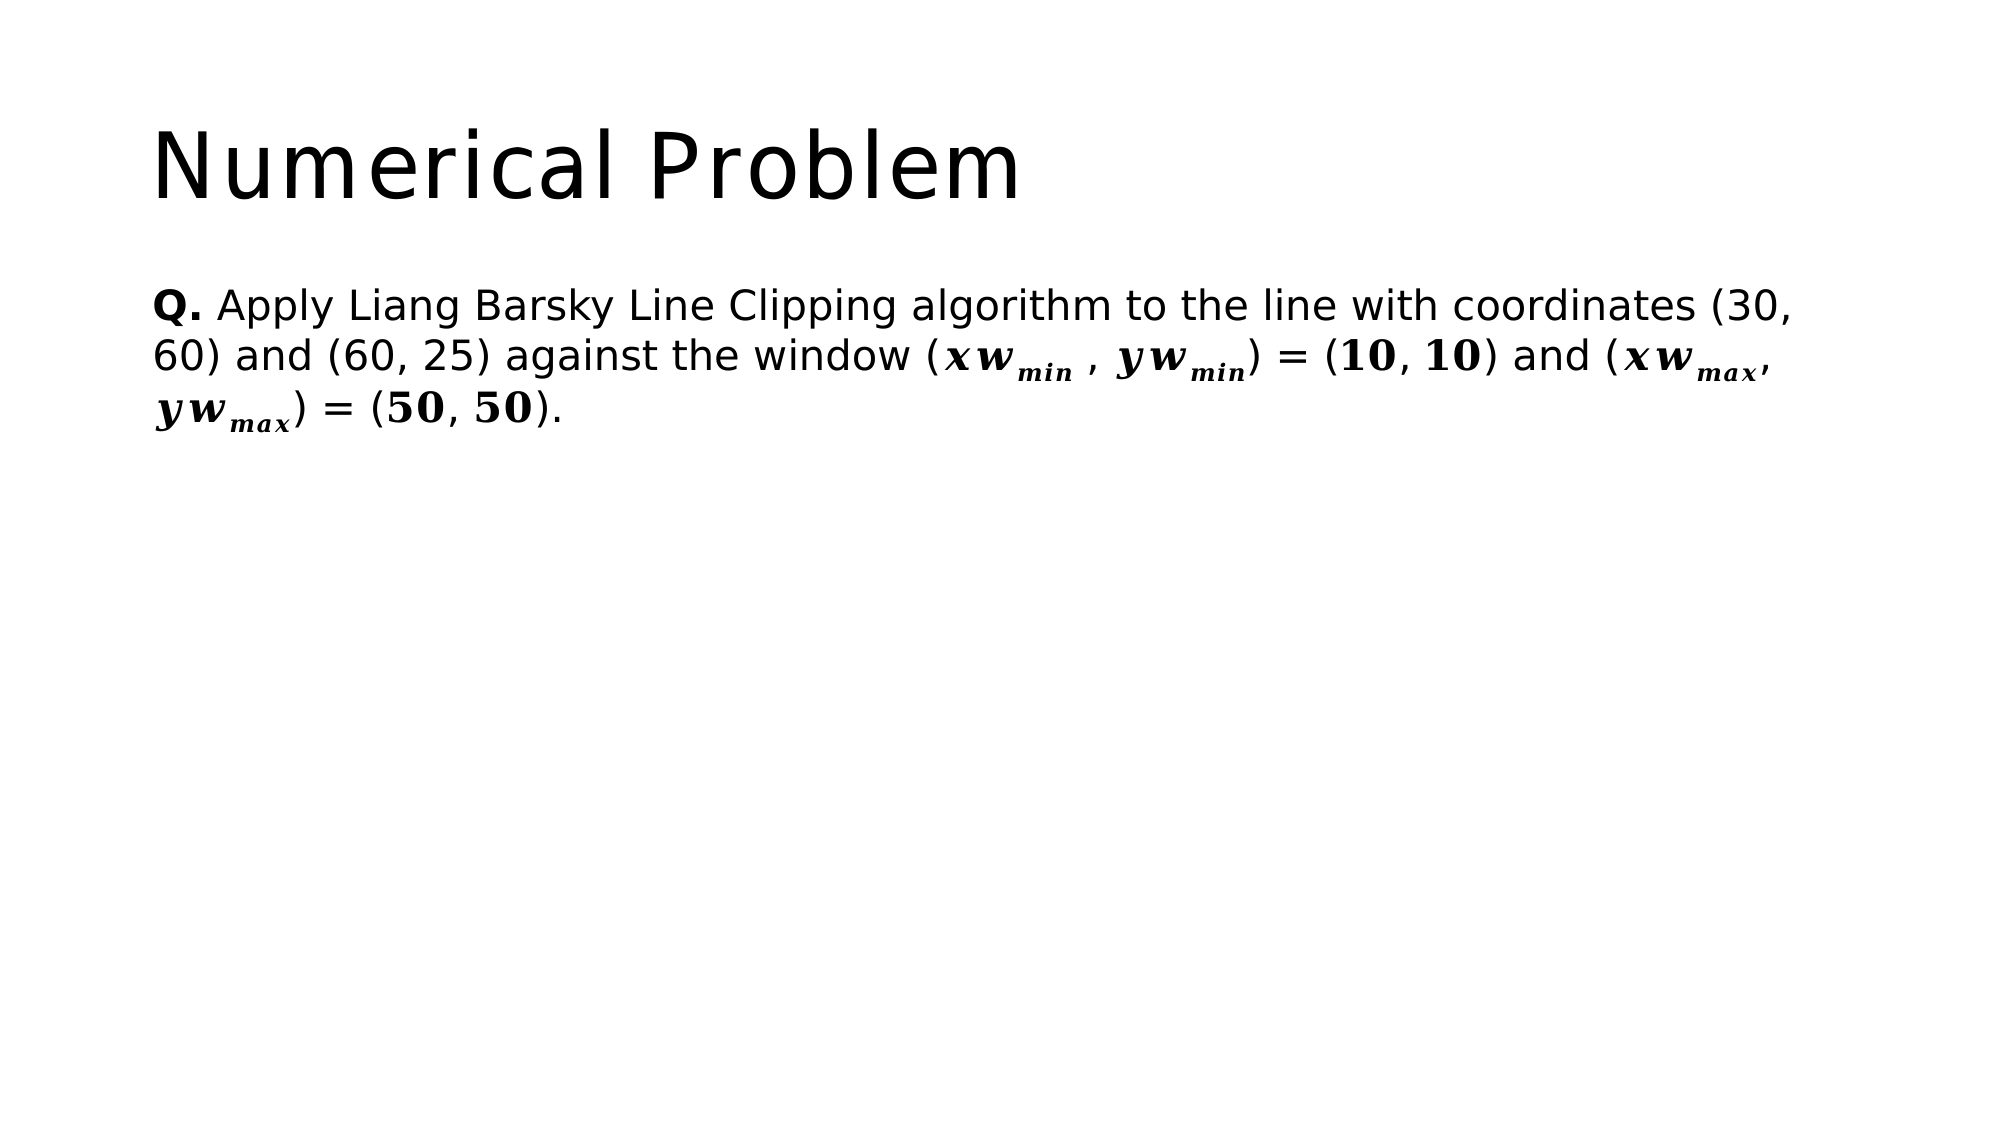

# Numerical Problem
Q. Apply Liang Barsky Line Clipping algorithm to the line with coordinates (30, 60) and (60, 25) against the window (𝒙𝒘𝒎𝒊𝒏 , 𝒚𝒘𝒎𝒊𝒏) = (𝟏𝟎, 𝟏𝟎) and (𝒙𝒘𝒎𝒂𝒙, 𝒚𝒘𝒎𝒂𝒙) = (𝟓𝟎, 𝟓𝟎).